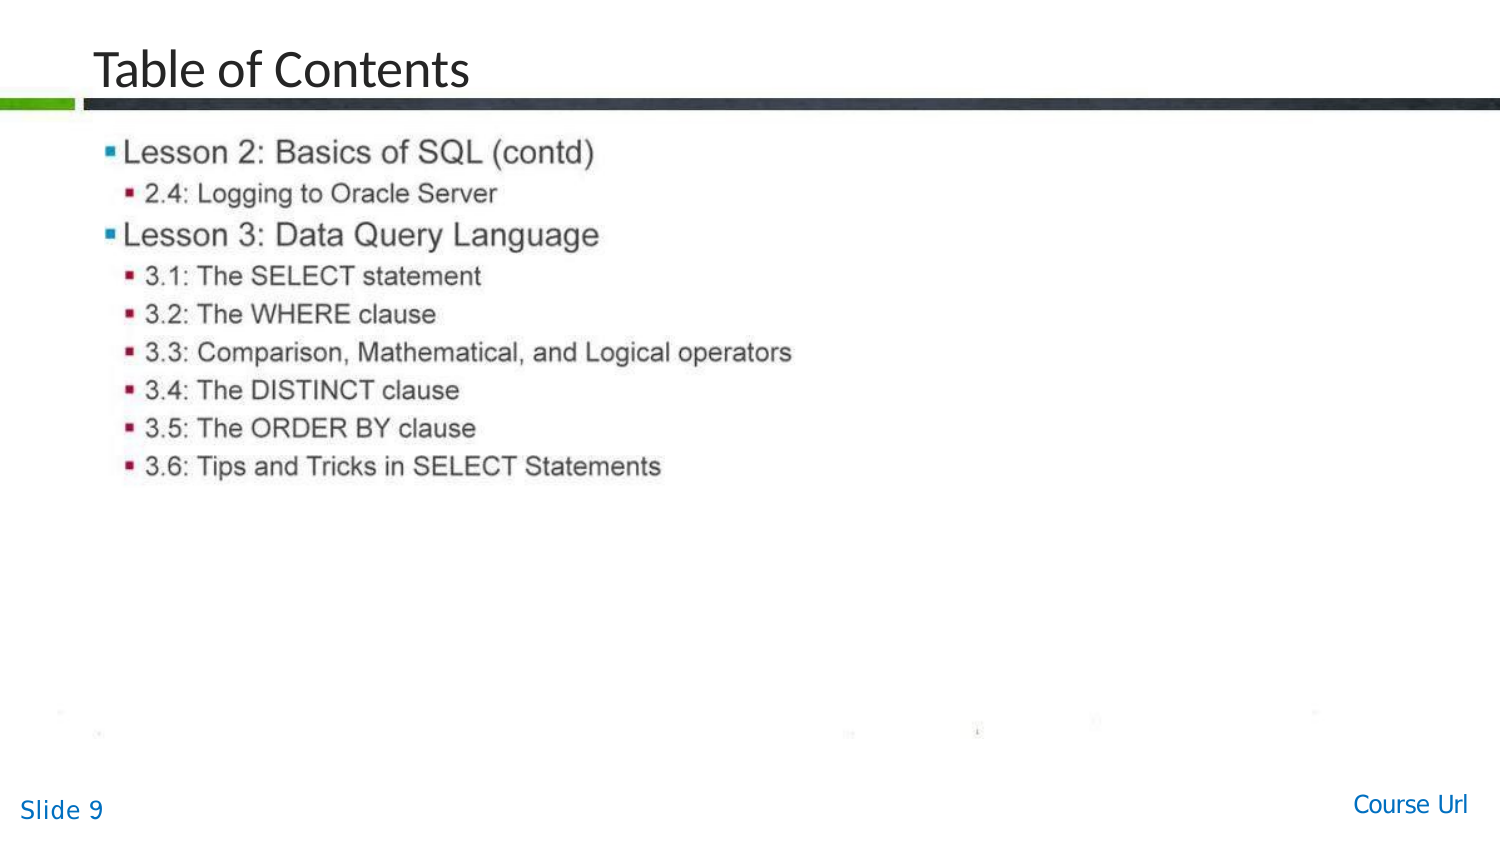

# Table of Contents

Course Url
Slide 9